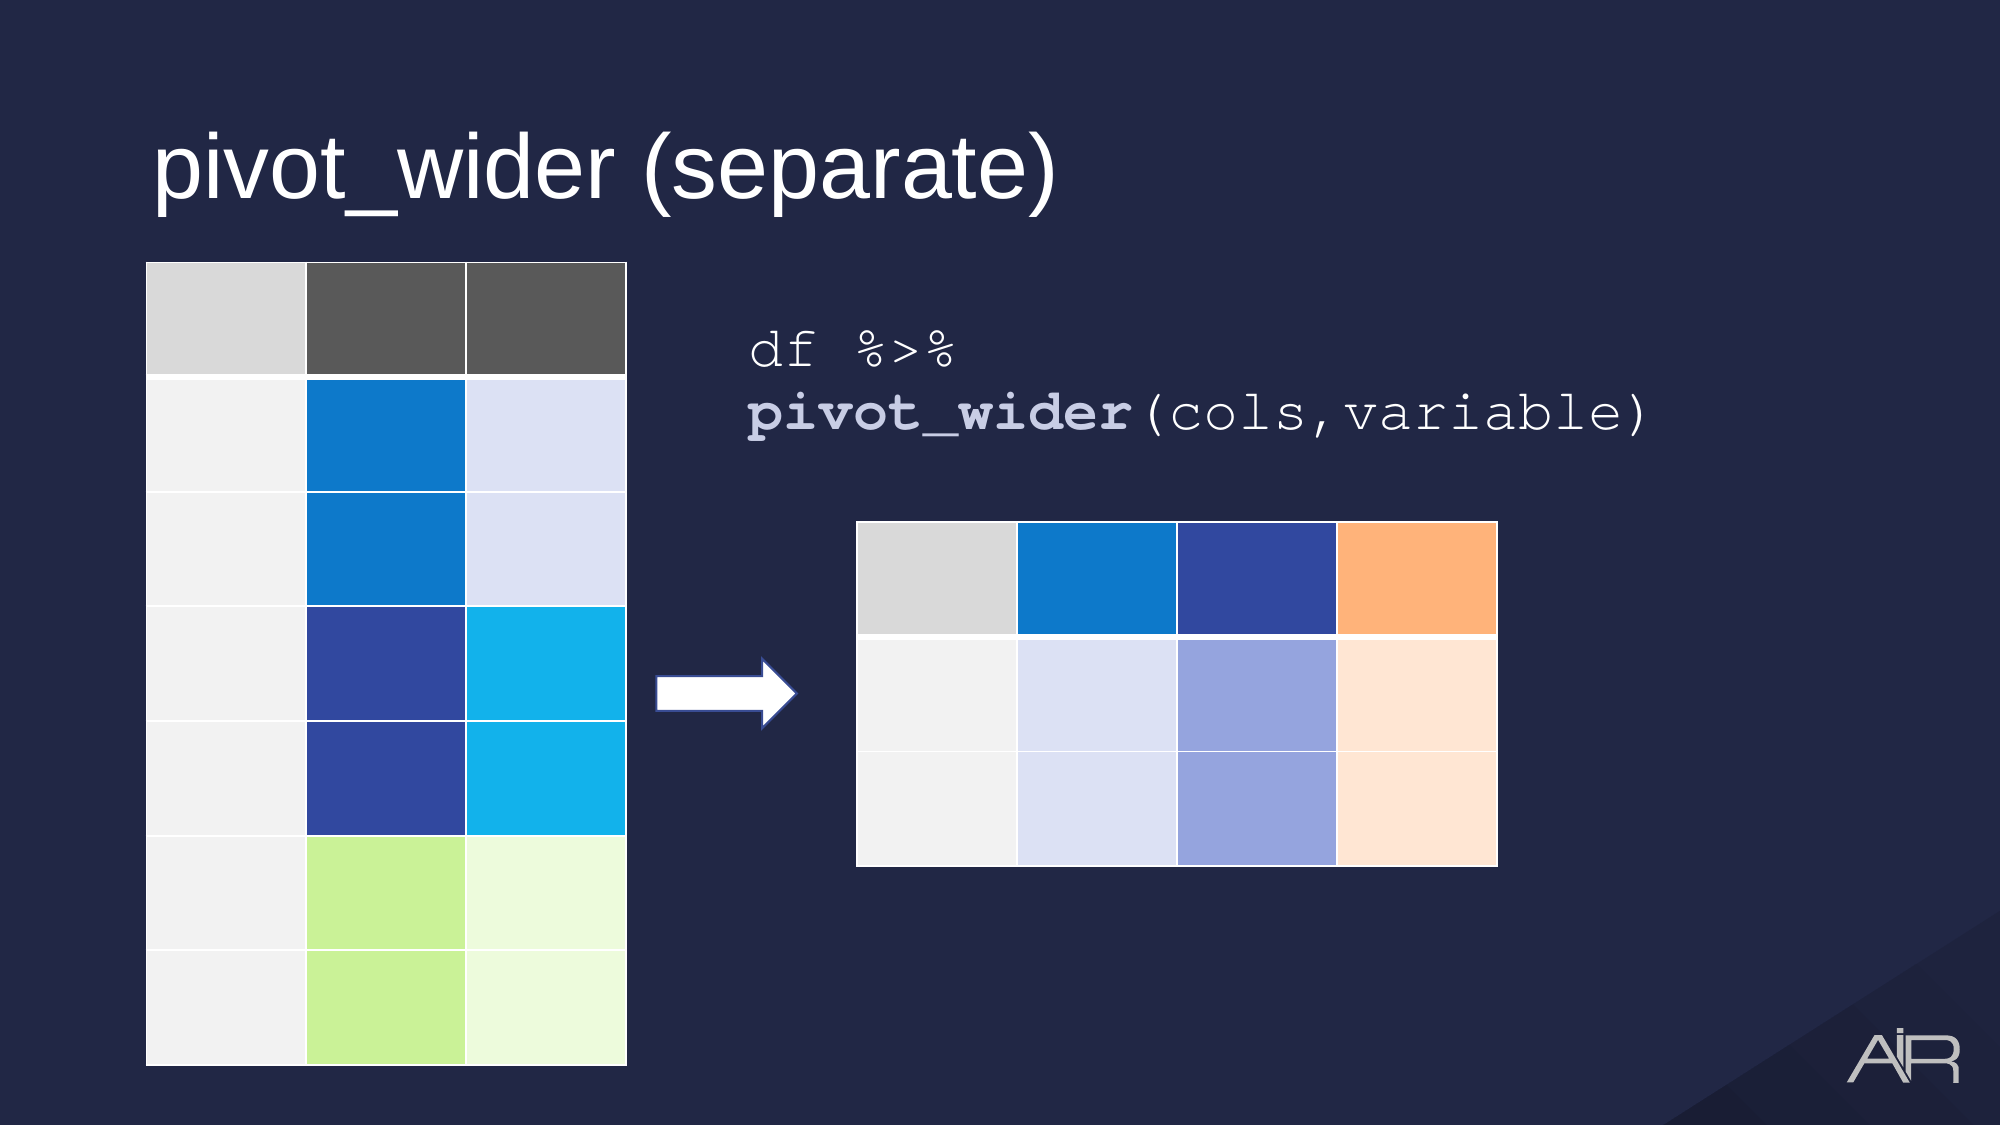

# pivot_wider (separate)
|  |  |  |
| --- | --- | --- |
|  |  |  |
|  |  |  |
|  |  |  |
|  |  |  |
|  |  |  |
|  |  |  |
df %>% pivot_wider(cols,variable)
|  |  |  |  |
| --- | --- | --- | --- |
|  |  |  |  |
|  |  |  |  |